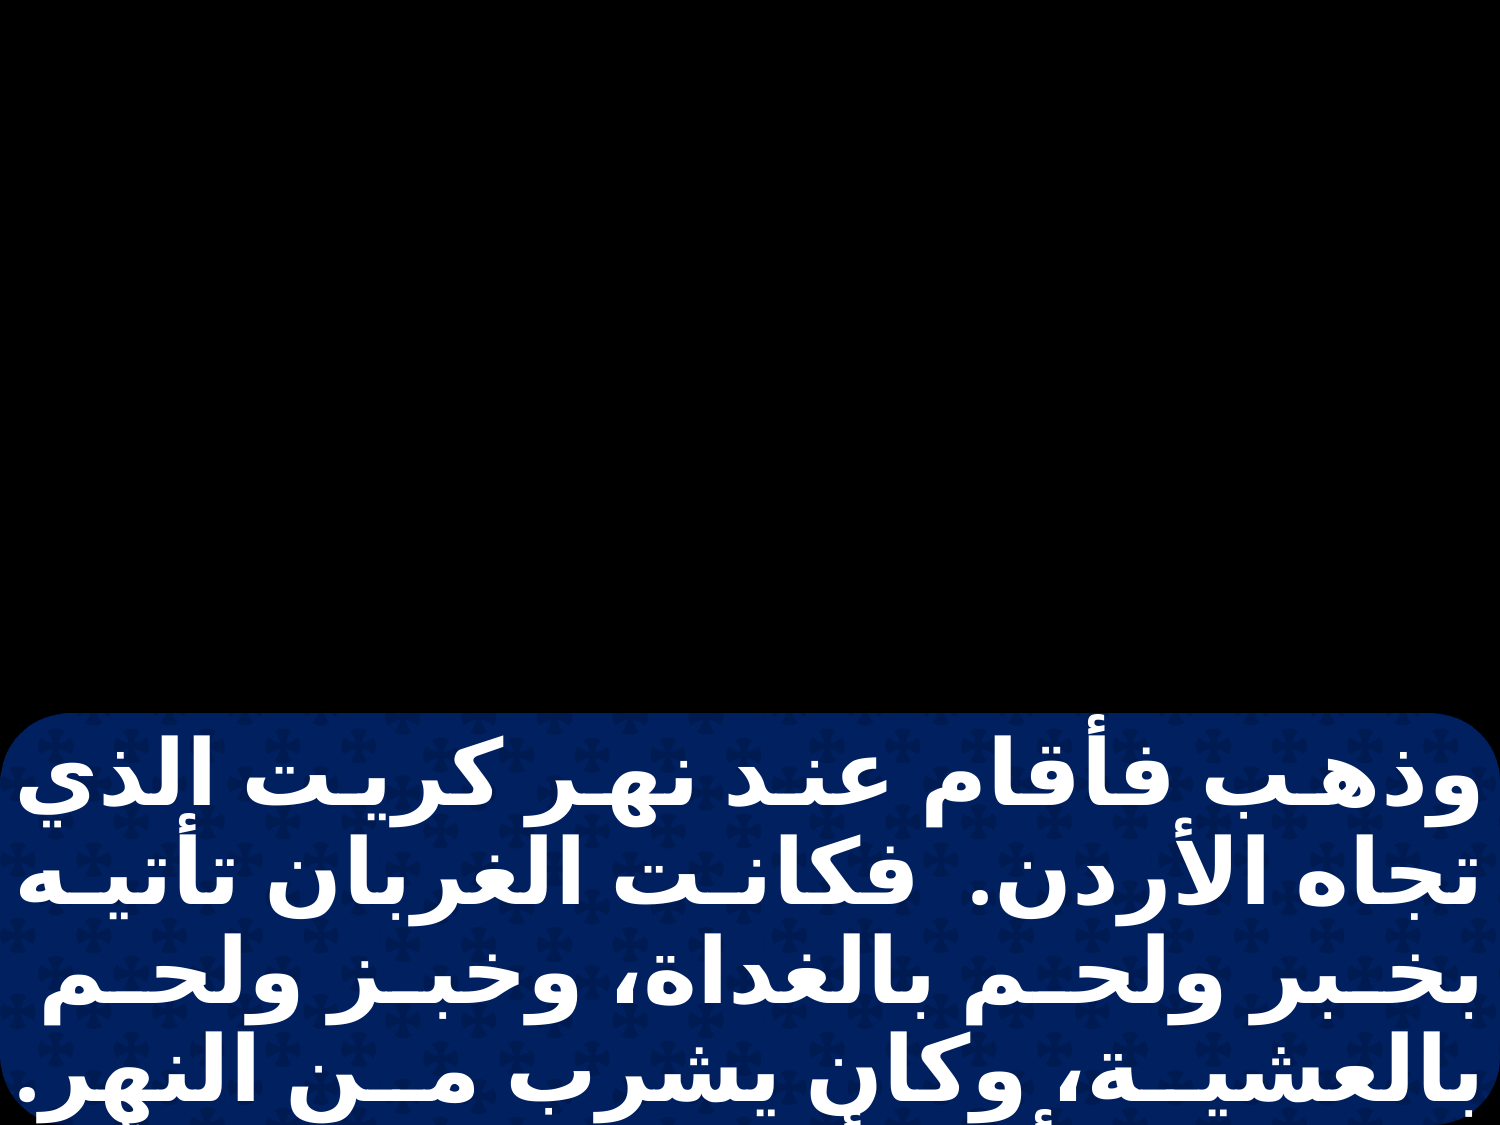

وذهب فأقام عند نهر كريت الذي تجاه الأردن.  فكانت الغربان تأتيه بخبر ولحم بالغداة، وخبز ولحم  بالعشية، وكان يشرب من النهر. وكان بعد أيام أن  جف النهر، لأنه لم ينزل على الأرض مطر. فكان